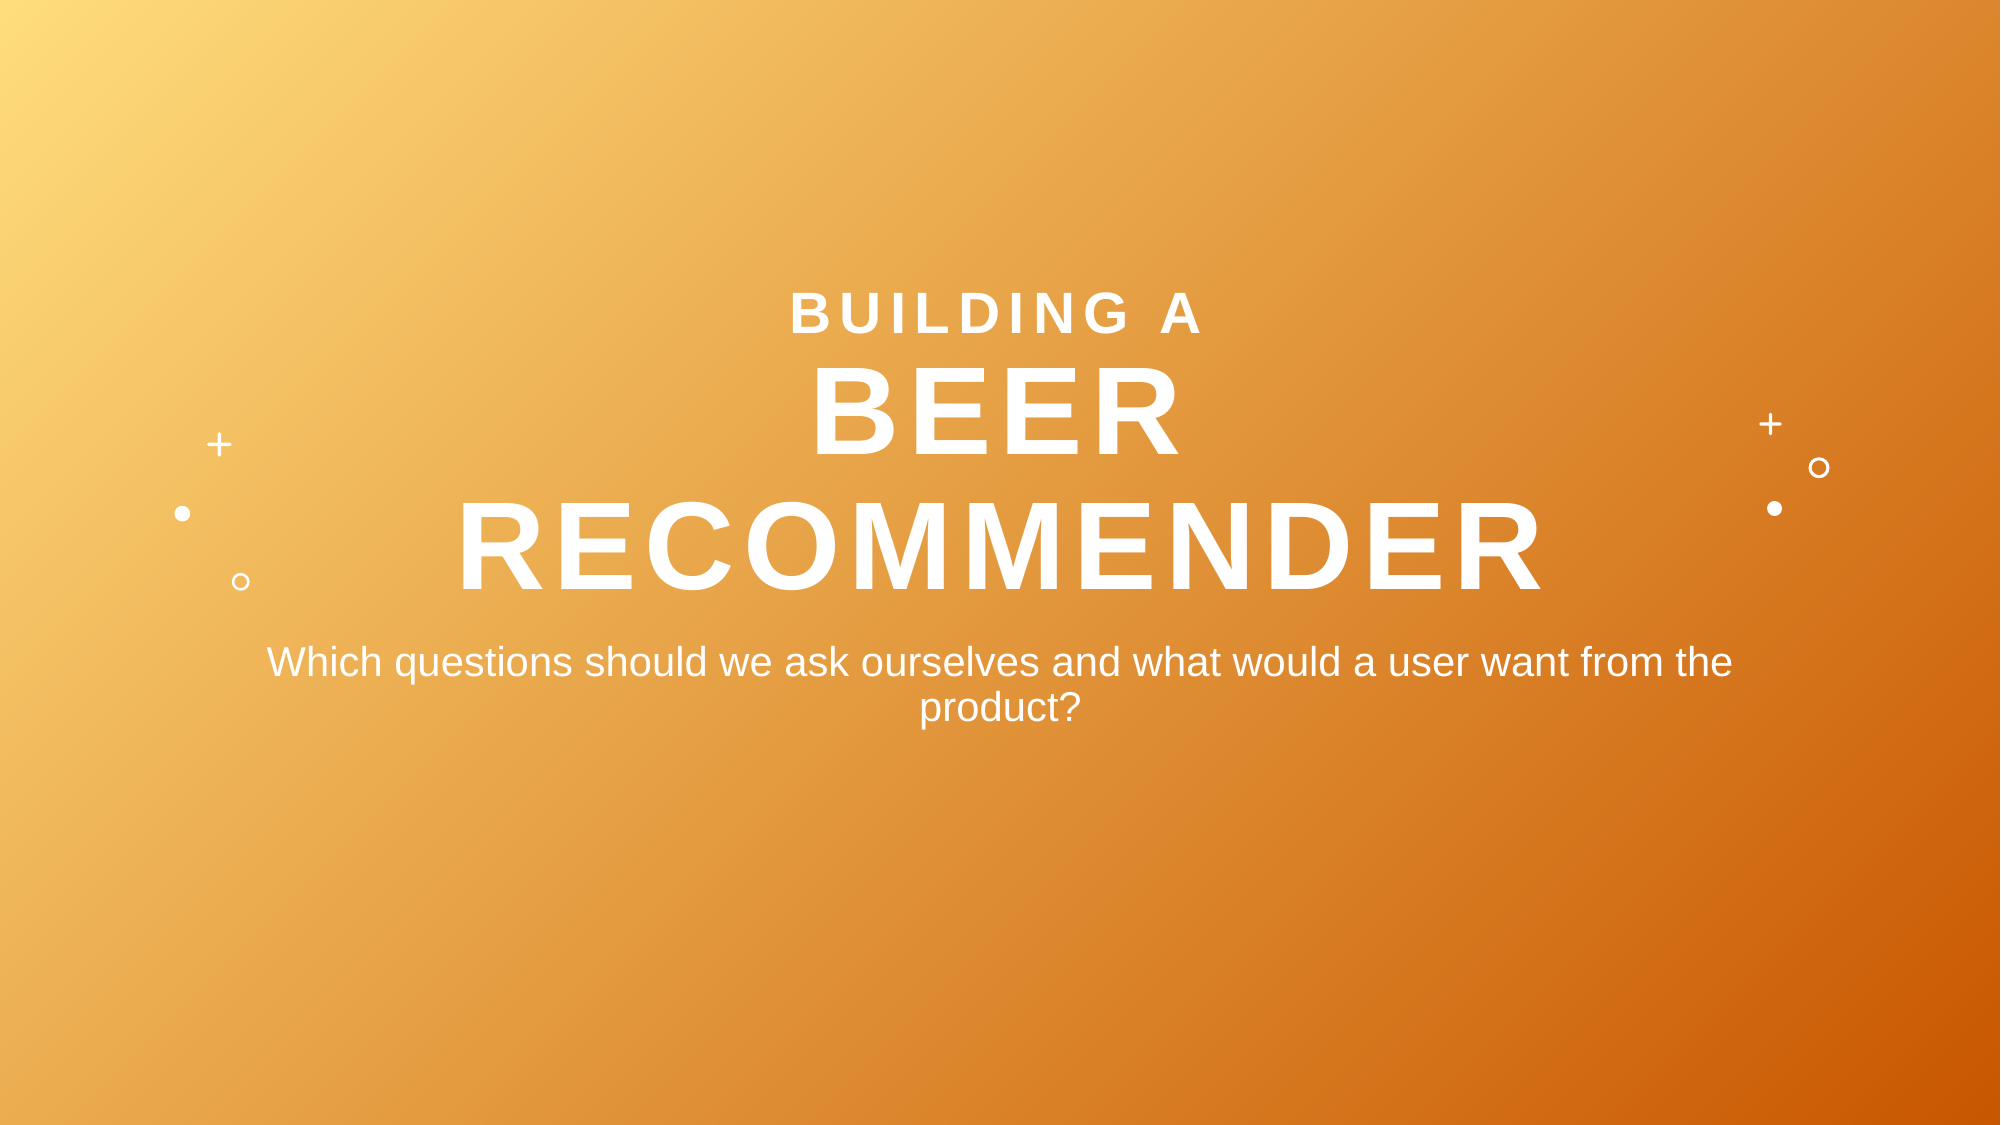

# Building a beer recommender
Which questions should we ask ourselves and what would a user want from the product?